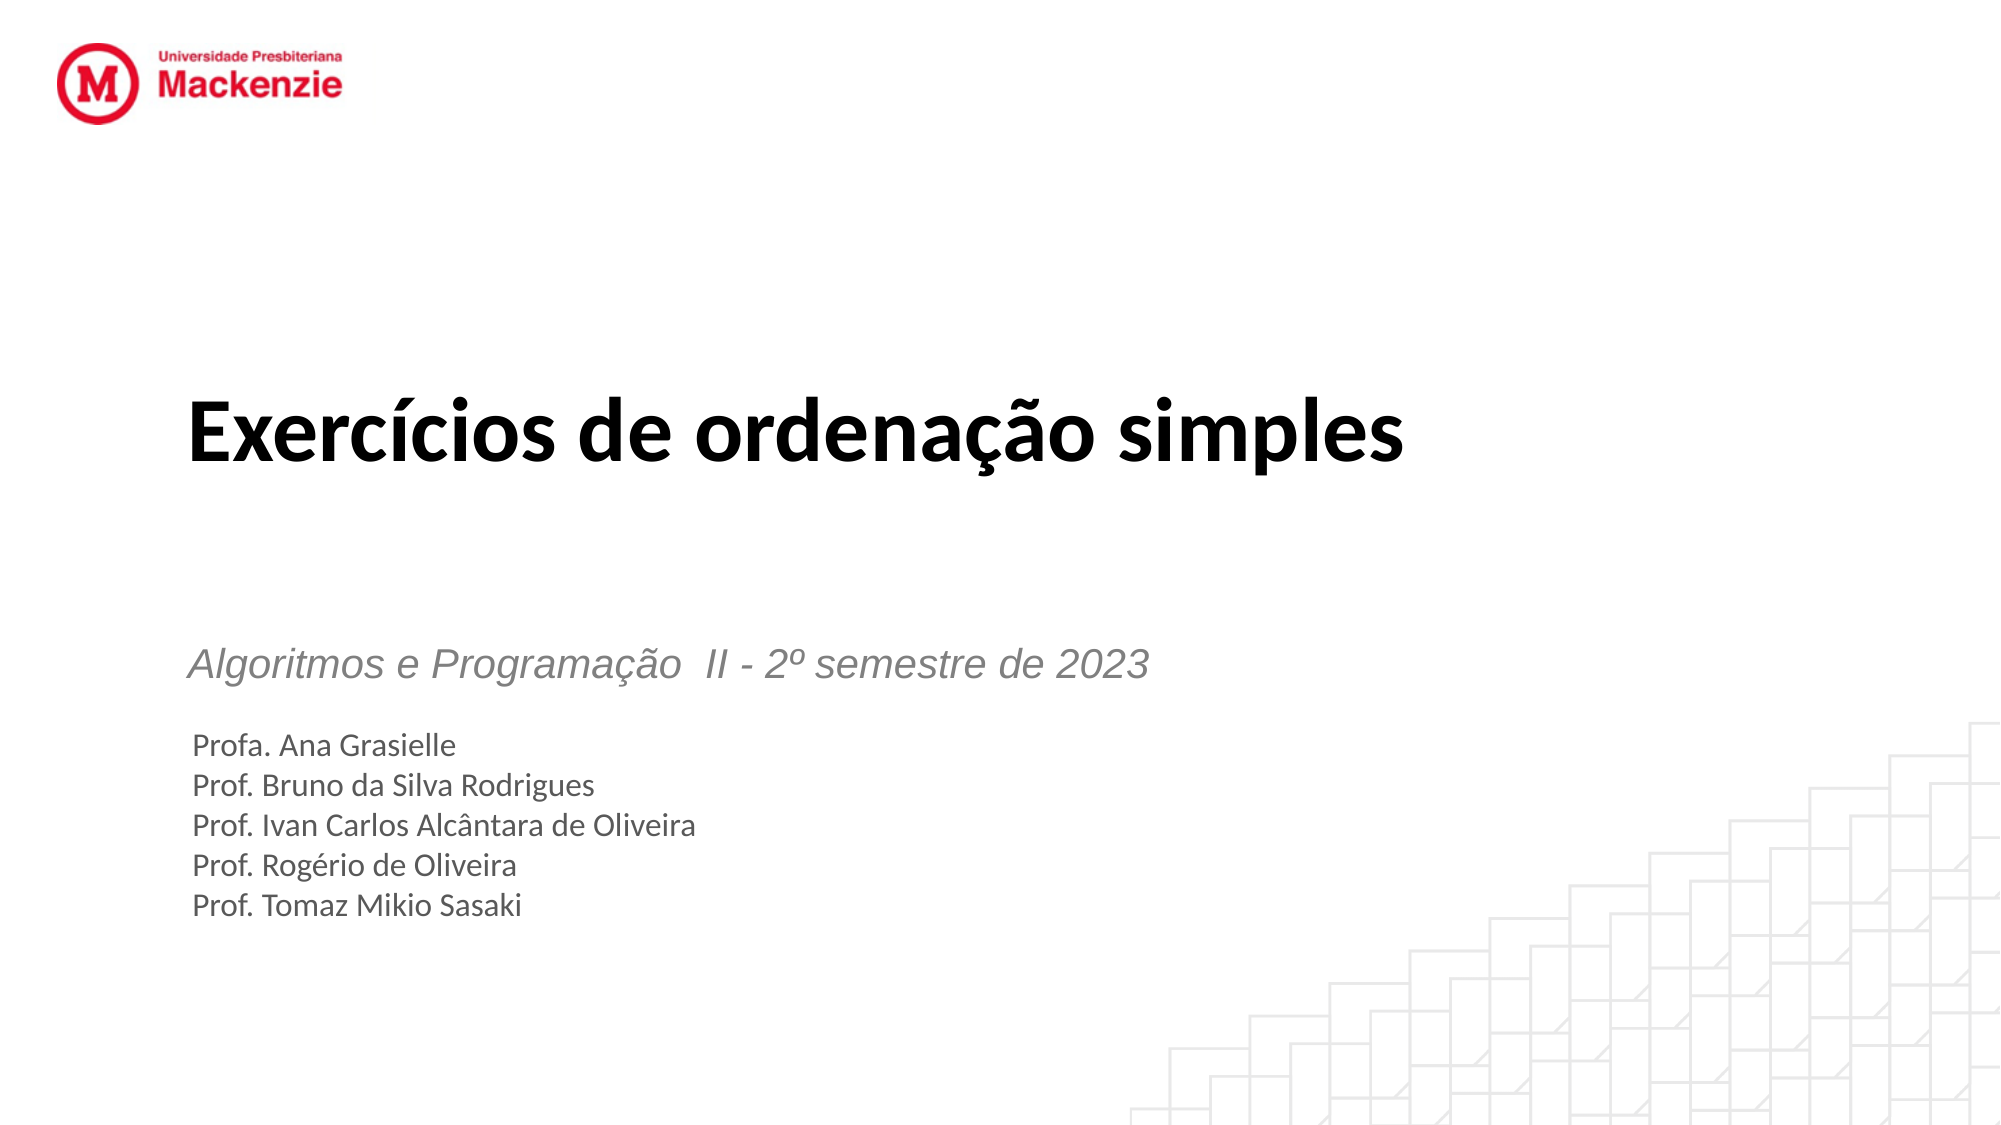

# Exercícios de ordenação simples
Algoritmos e Programação  II - 2º semestre de 2023
Profa. Ana Grasielle
Prof. Bruno da Silva Rodrigues
Prof. Ivan Carlos Alcântara de Oliveira
Prof. Rogério de Oliveira
Prof. Tomaz Mikio Sasaki